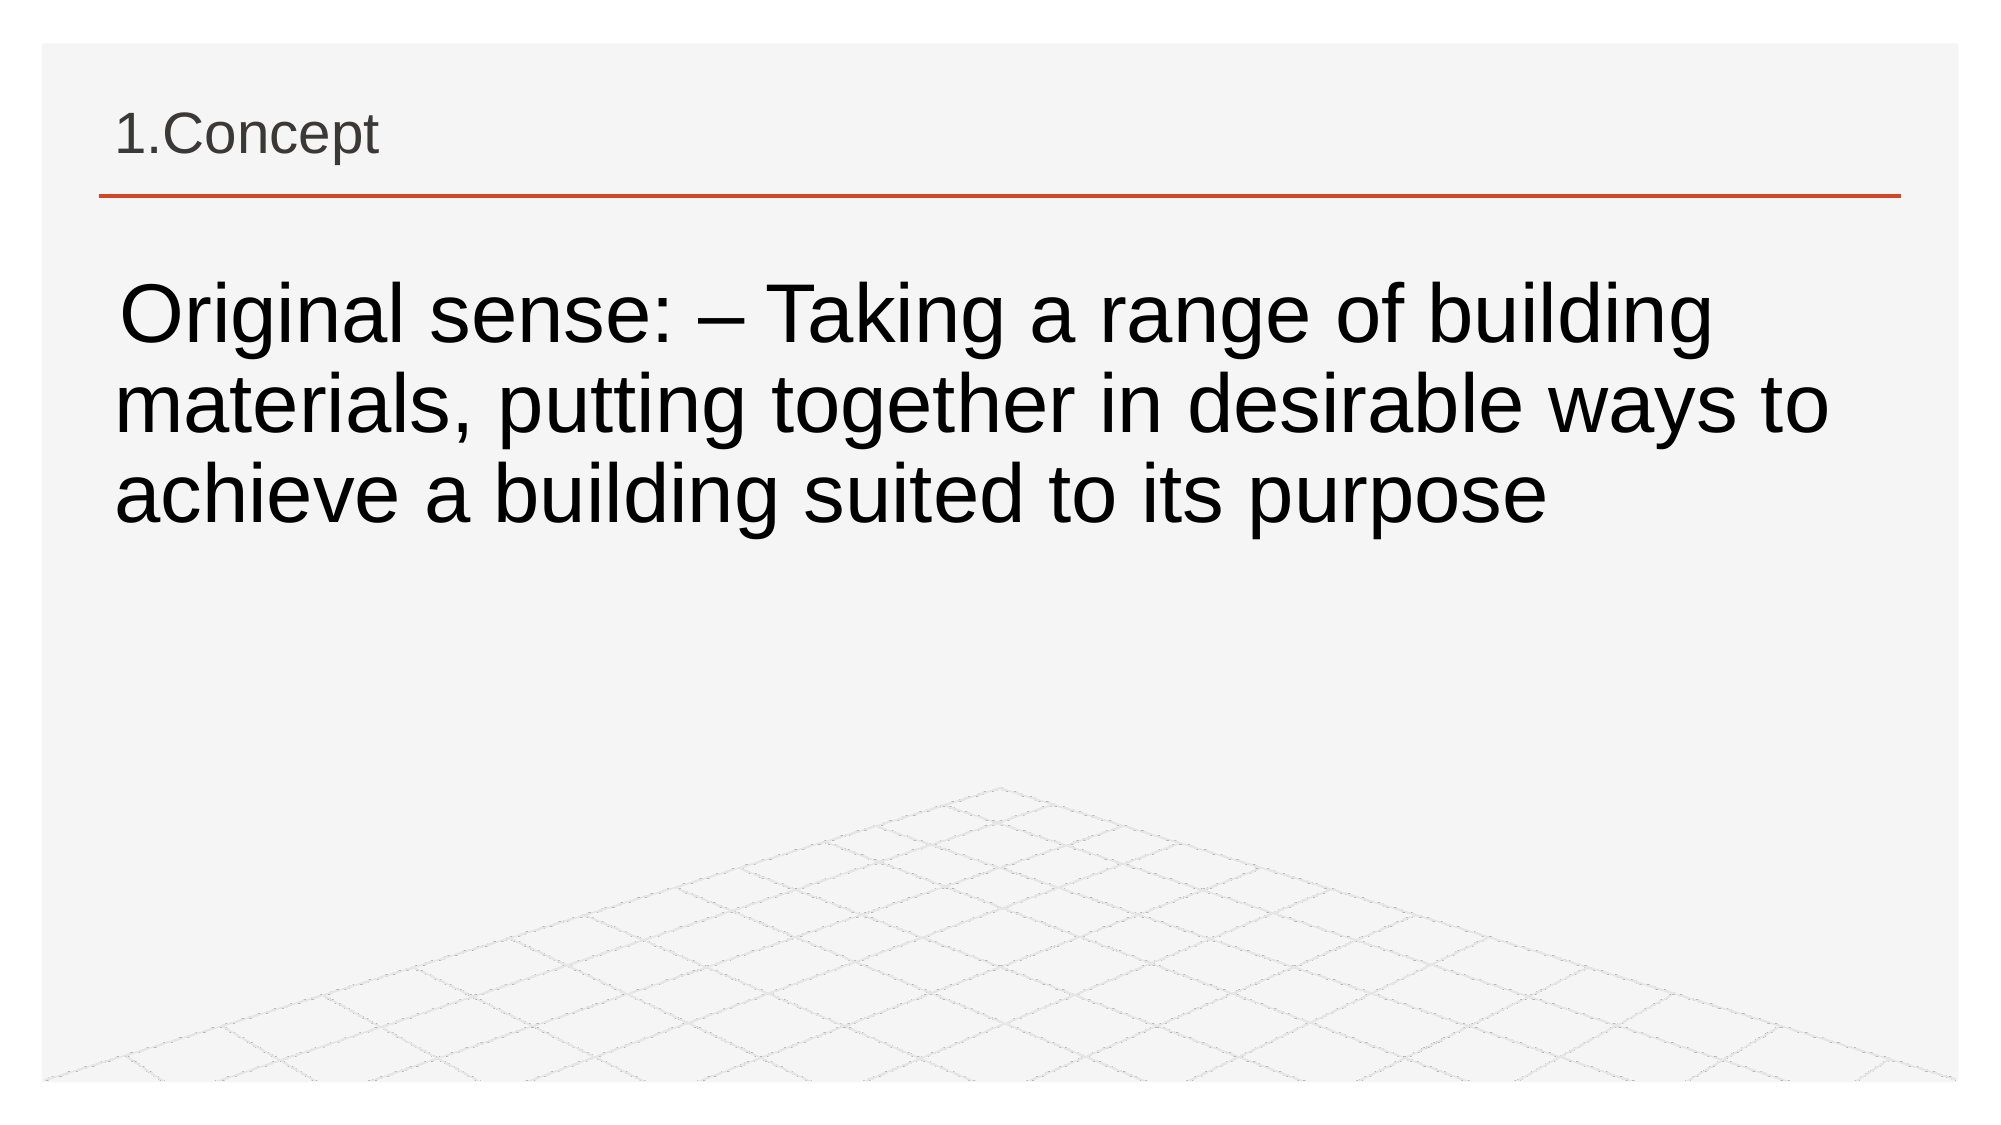

# 1.Concept
Original sense: – Taking a range of building materials, putting together in desirable ways to achieve a building suited to its purpose